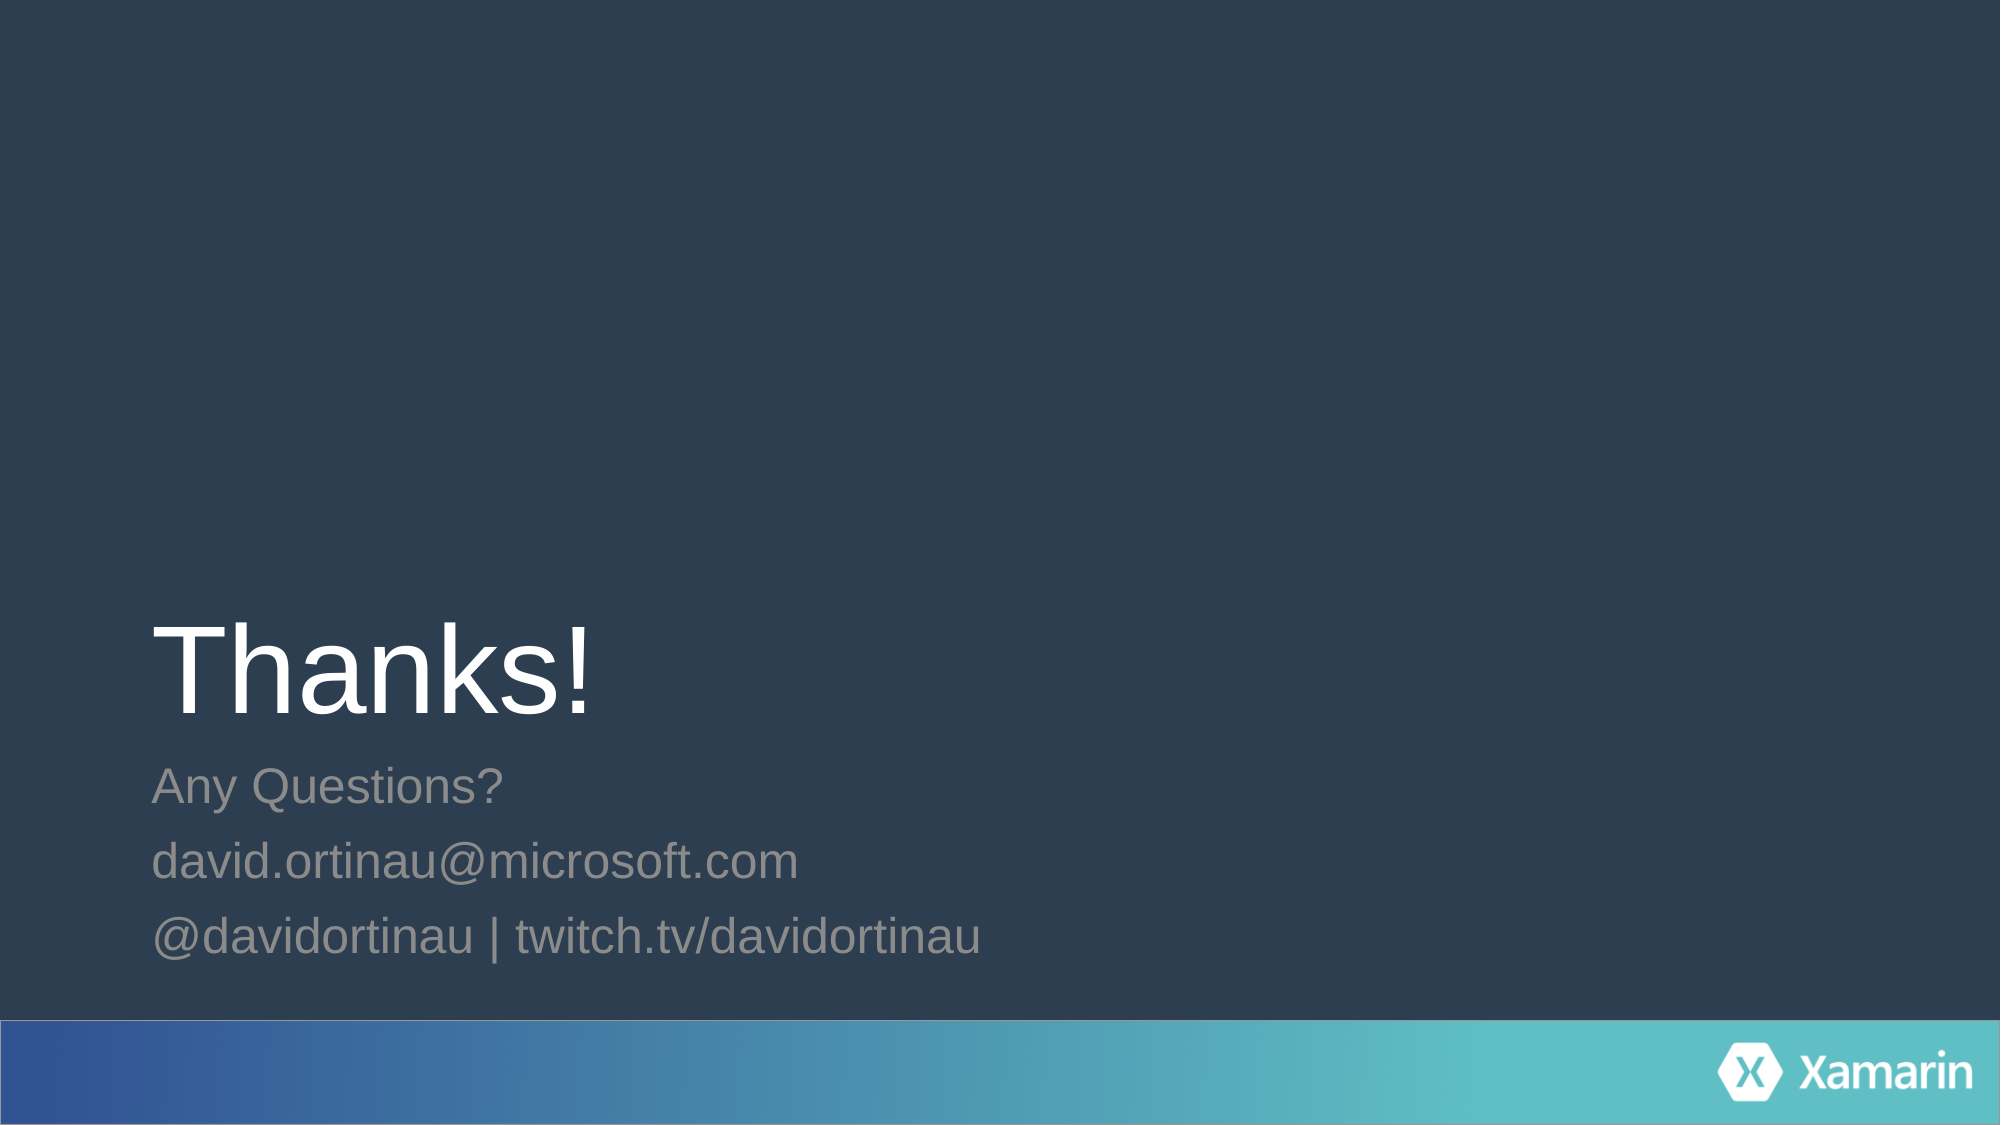

# Thanks!
Any Questions?
david.ortinau@microsoft.com
@davidortinau | twitch.tv/davidortinau